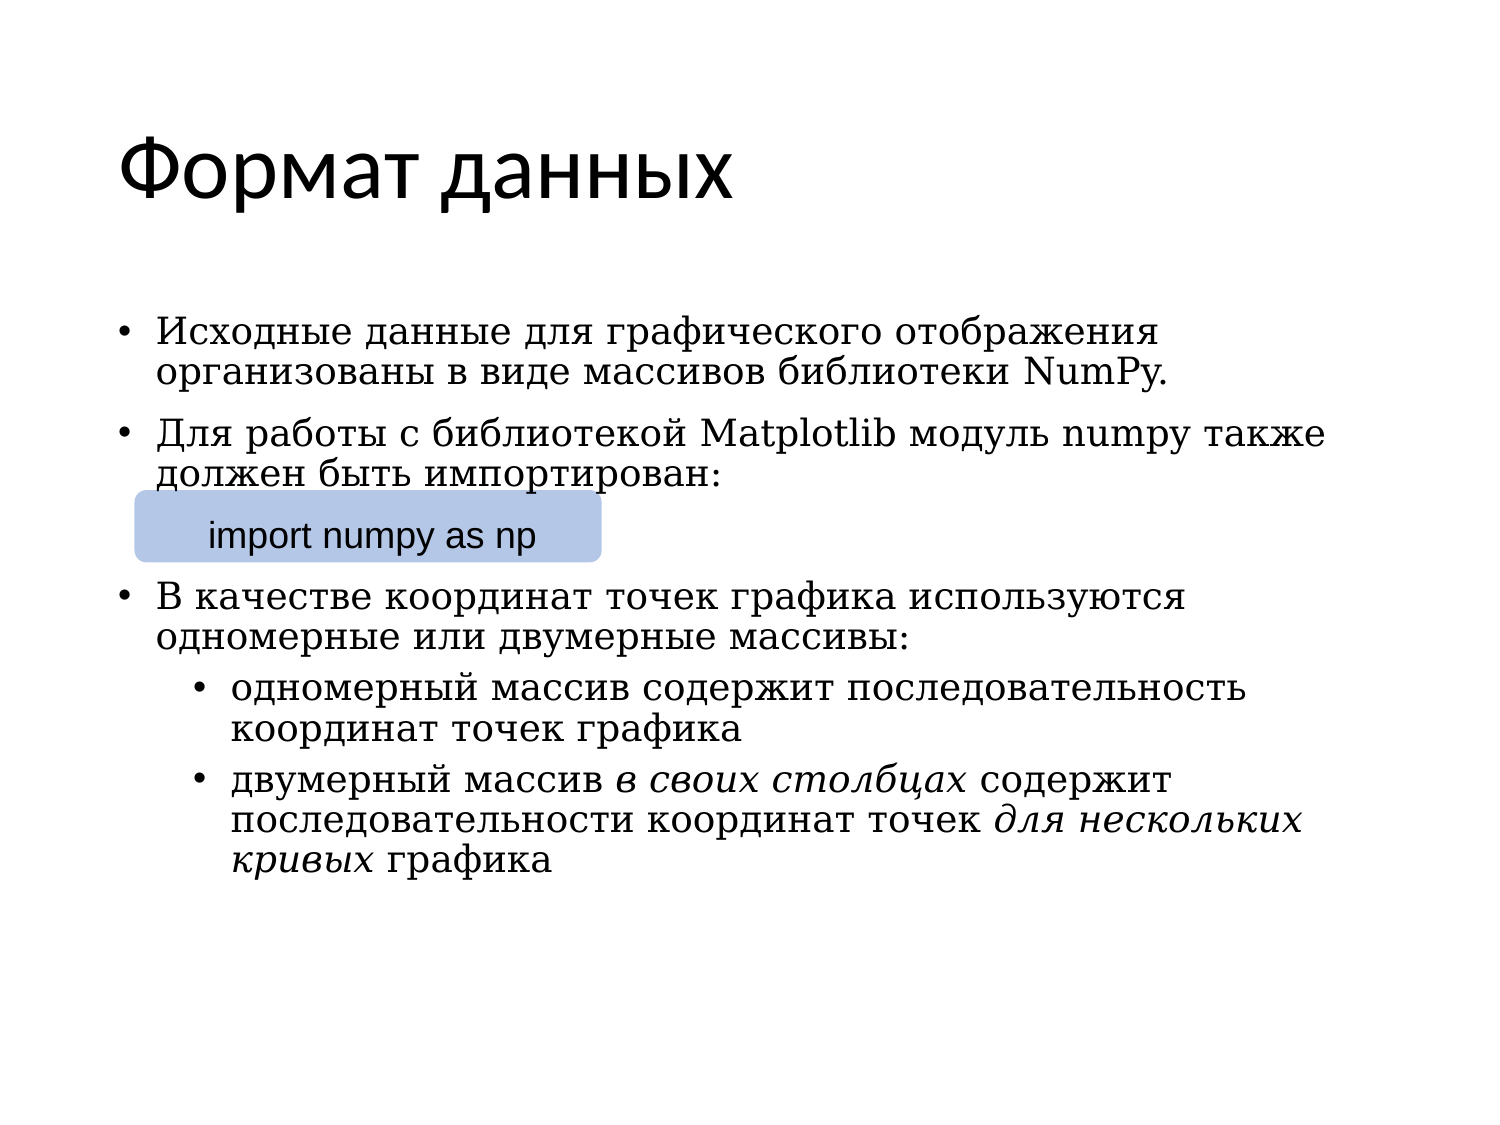

# Формат данных
Исходные данные для графического отображения организованы в виде массивов библиотеки NumPy.
Для работы с библиотекой Matplotlib модуль numpy также должен быть импортирован:
    import numpy as np
В качестве координат точек графика используются одномерные или двумерные массивы:
одномерный массив содержит последовательность координат точек графика
двумерный массив в своих столбцах содержит последовательности координат точек для нескольких кривых графика